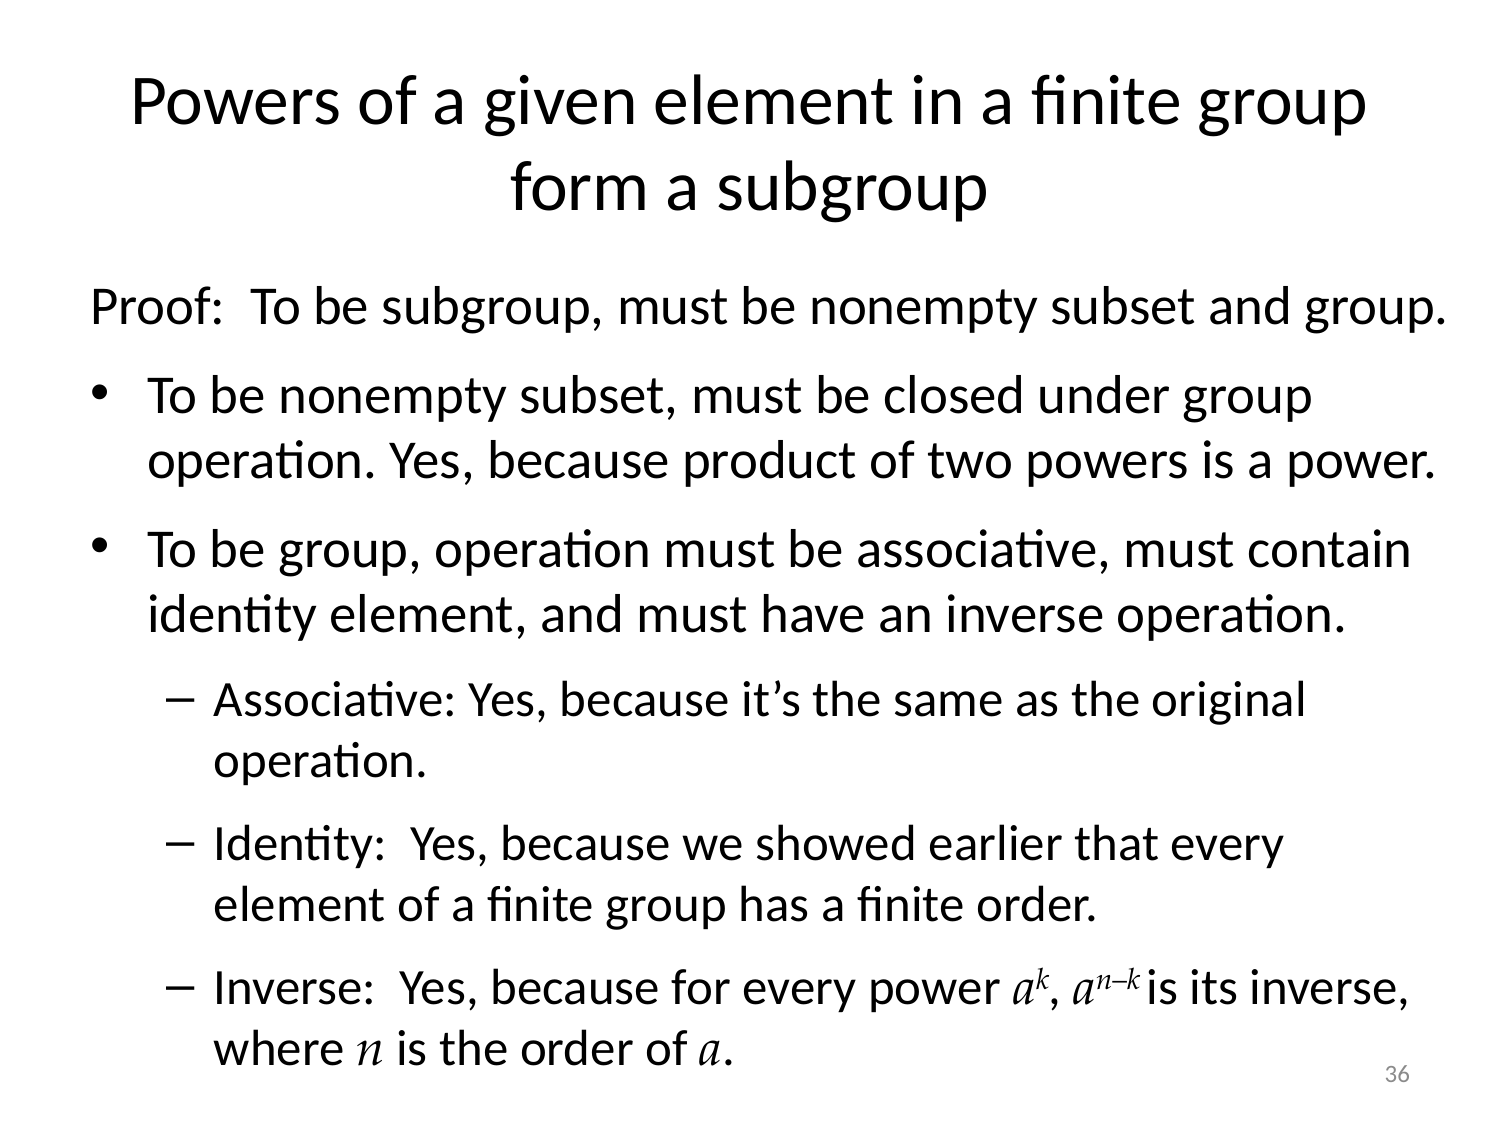

# Powers of a given element in a finite group form a subgroup
Proof:  To be subgroup, must be nonempty subset and group.
To be nonempty subset, must be closed under group operation. Yes, because product of two powers is a power.
To be group, operation must be associative, must contain identity element, and must have an inverse operation.
Associative: Yes, because it’s the same as the original operation.
Identity:  Yes, because we showed earlier that every element of a finite group has a finite order.
Inverse:  Yes, because for every power ak, an–k is its inverse, where n is the order of a.
36